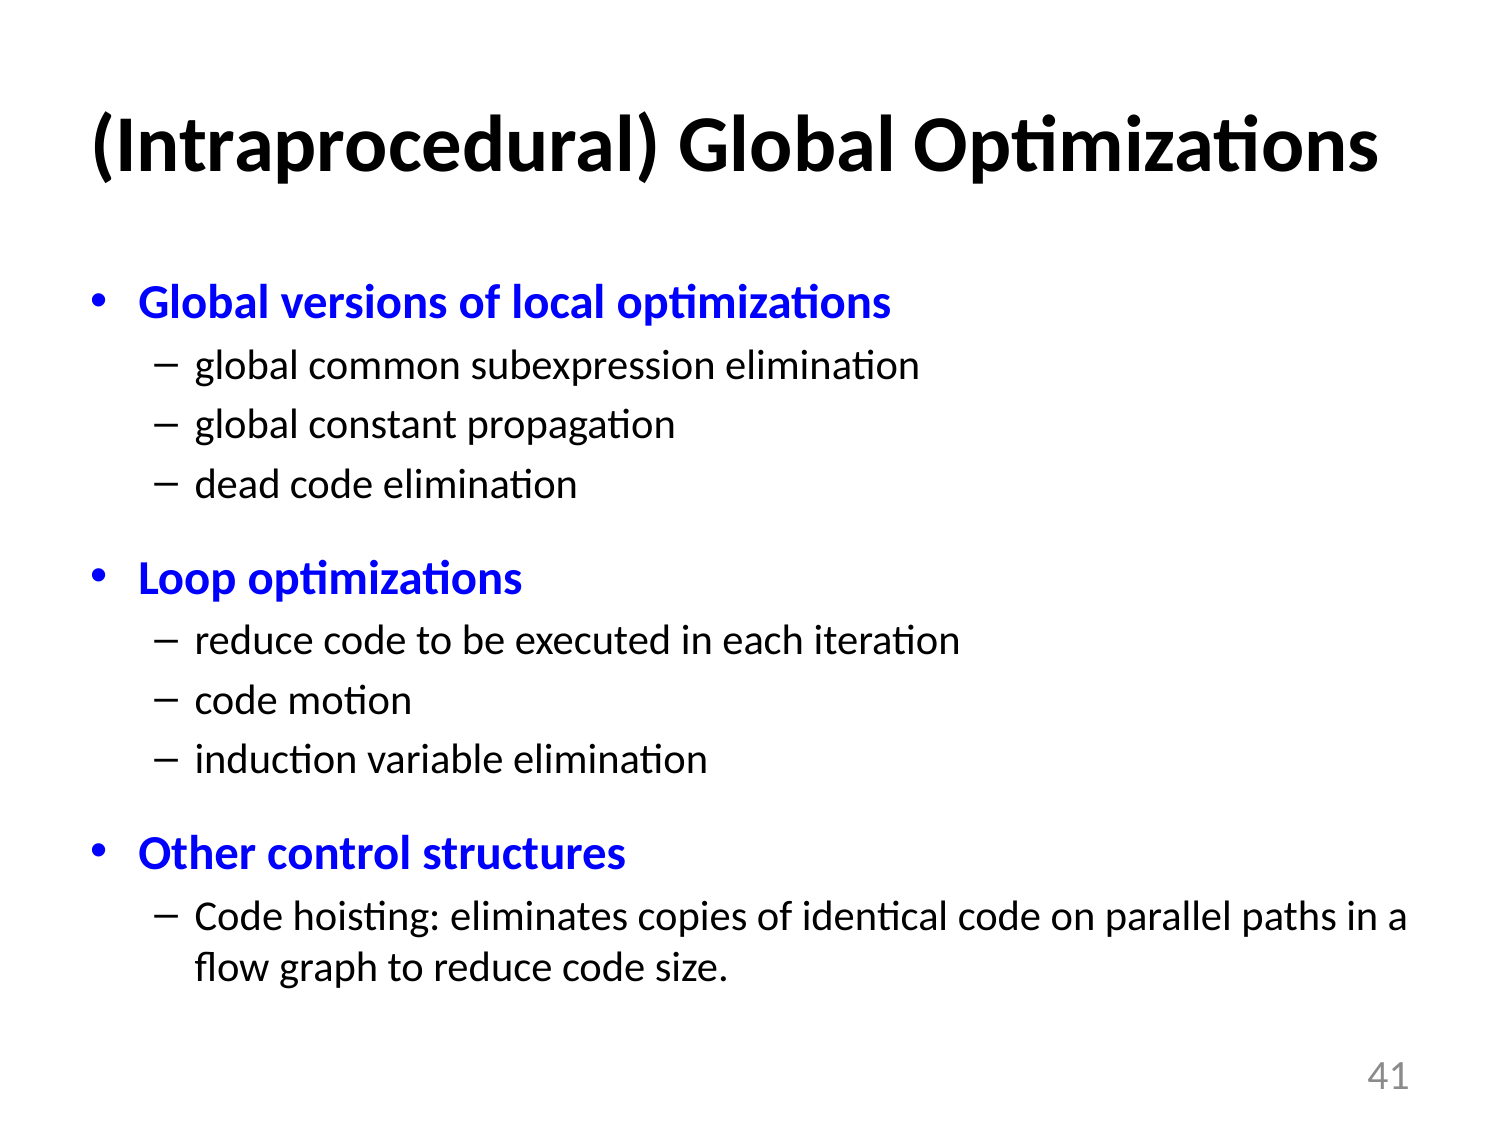

# (Intraprocedural) Global Optimizations
Global versions of local optimizations
global common subexpression elimination
global constant propagation
dead code elimination
Loop optimizations
reduce code to be executed in each iteration
code motion
induction variable elimination
Other control structures
Code hoisting: eliminates copies of identical code on parallel paths in a flow graph to reduce code size.

41